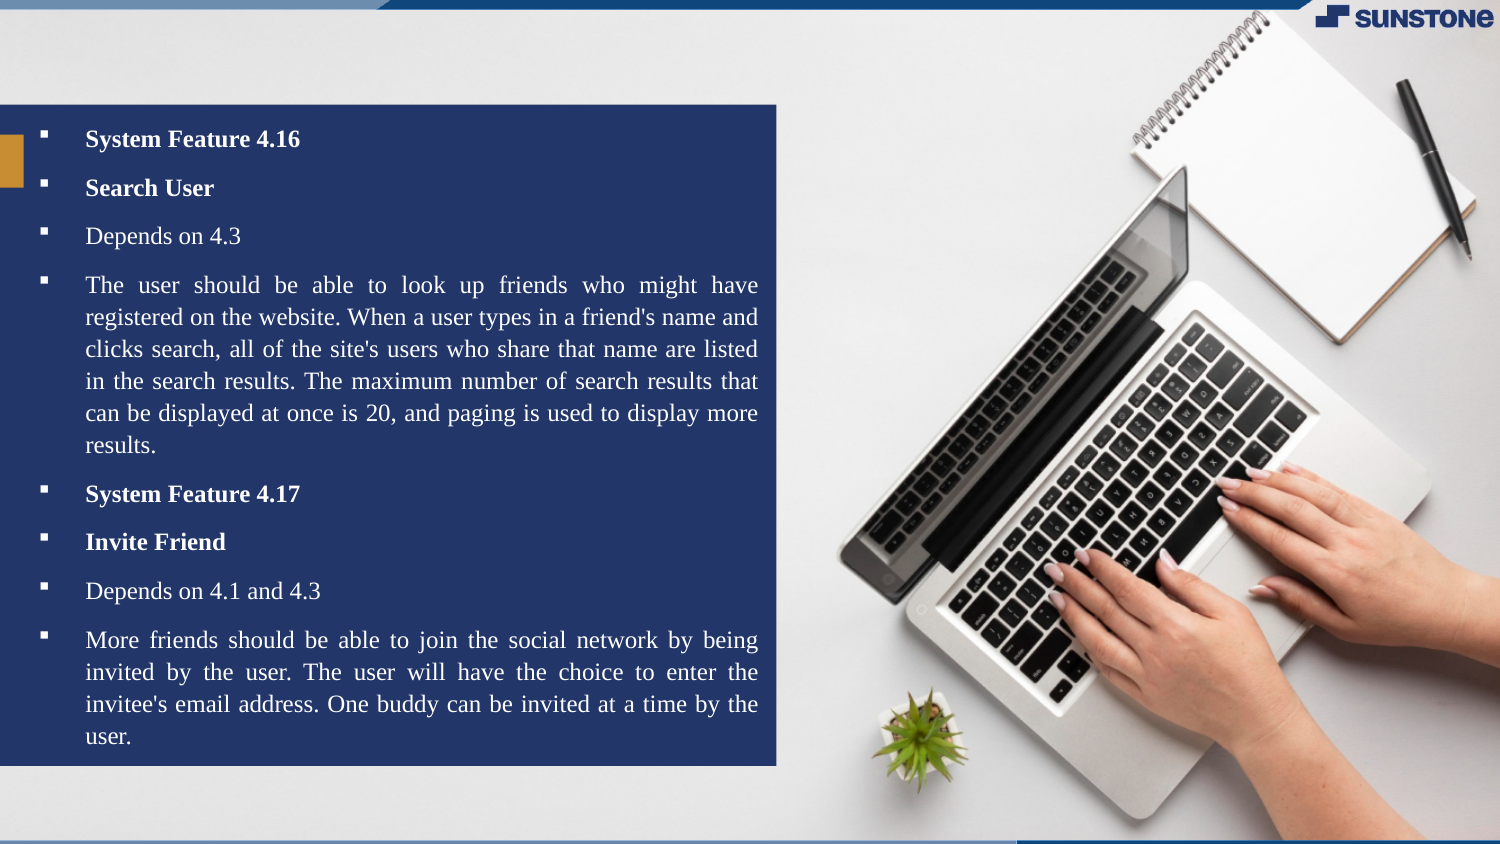

System Feature 4.16
Search User
Depends on 4.3
The user should be able to look up friends who might have registered on the website. When a user types in a friend's name and clicks search, all of the site's users who share that name are listed in the search results. The maximum number of search results that can be displayed at once is 20, and paging is used to display more results.
System Feature 4.17
Invite Friend
Depends on 4.1 and 4.3
More friends should be able to join the social network by being invited by the user. The user will have the choice to enter the invitee's email address. One buddy can be invited at a time by the user.